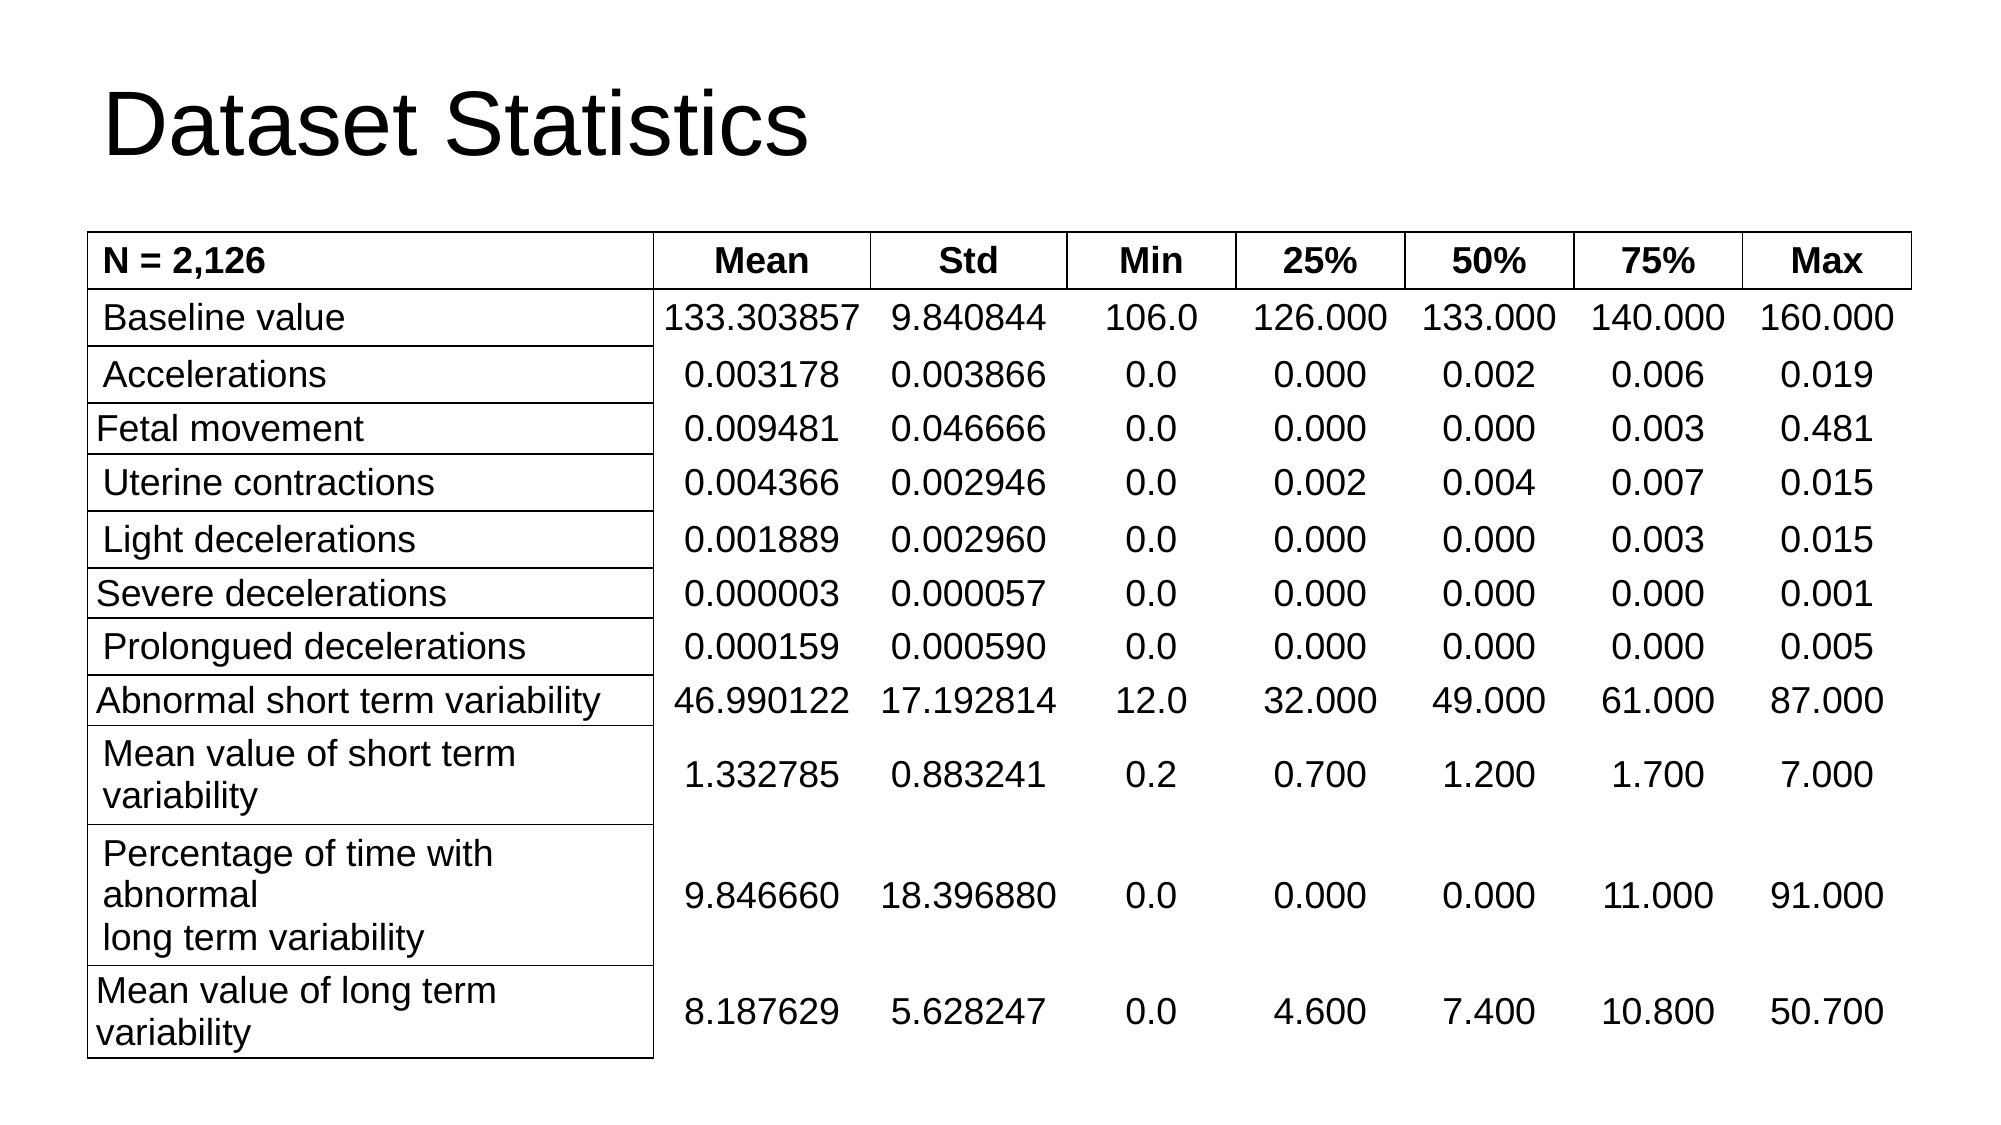

# Dataset Statistics
| N = 2,126 | Mean | Std | Min | 25% | 50% | 75% | Max |
| --- | --- | --- | --- | --- | --- | --- | --- |
| Baseline value | 133.303857 | 9.840844 | 106.0 | 126.000 | 133.000 | 140.000 | 160.000 |
| Accelerations | 0.003178 | 0.003866 | 0.0 | 0.000 | 0.002 | 0.006 | 0.019 |
| Fetal movement | 0.009481 | 0.046666 | 0.0 | 0.000 | 0.000 | 0.003 | 0.481 |
| Uterine contractions | 0.004366 | 0.002946 | 0.0 | 0.002 | 0.004 | 0.007 | 0.015 |
| Light decelerations | 0.001889 | 0.002960 | 0.0 | 0.000 | 0.000 | 0.003 | 0.015 |
| Severe decelerations | 0.000003 | 0.000057 | 0.0 | 0.000 | 0.000 | 0.000 | 0.001 |
| Prolongued decelerations | 0.000159 | 0.000590 | 0.0 | 0.000 | 0.000 | 0.000 | 0.005 |
| Abnormal short term variability | 46.990122 | 17.192814 | 12.0 | 32.000 | 49.000 | 61.000 | 87.000 |
| Mean value of short term variability | 1.332785 | 0.883241 | 0.2 | 0.700 | 1.200 | 1.700 | 7.000 |
| Percentage of time with abnormal long term variability | 9.846660 | 18.396880 | 0.0 | 0.000 | 0.000 | 11.000 | 91.000 |
| Mean value of long term variability | 8.187629 | 5.628247 | 0.0 | 4.600 | 7.400 | 10.800 | 50.700 |